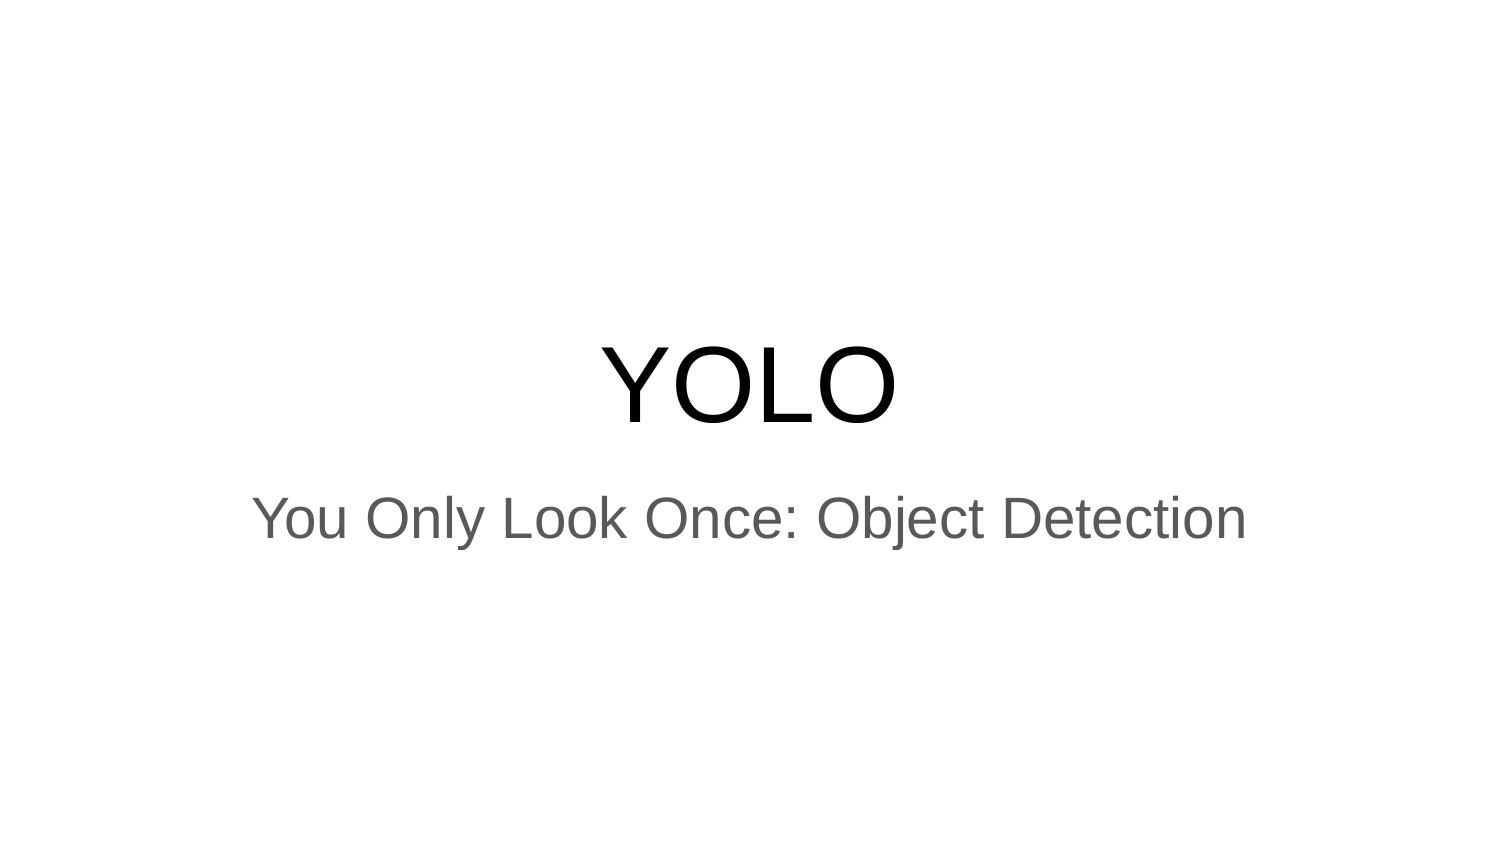

# YOLO
You Only Look Once: Object Detection